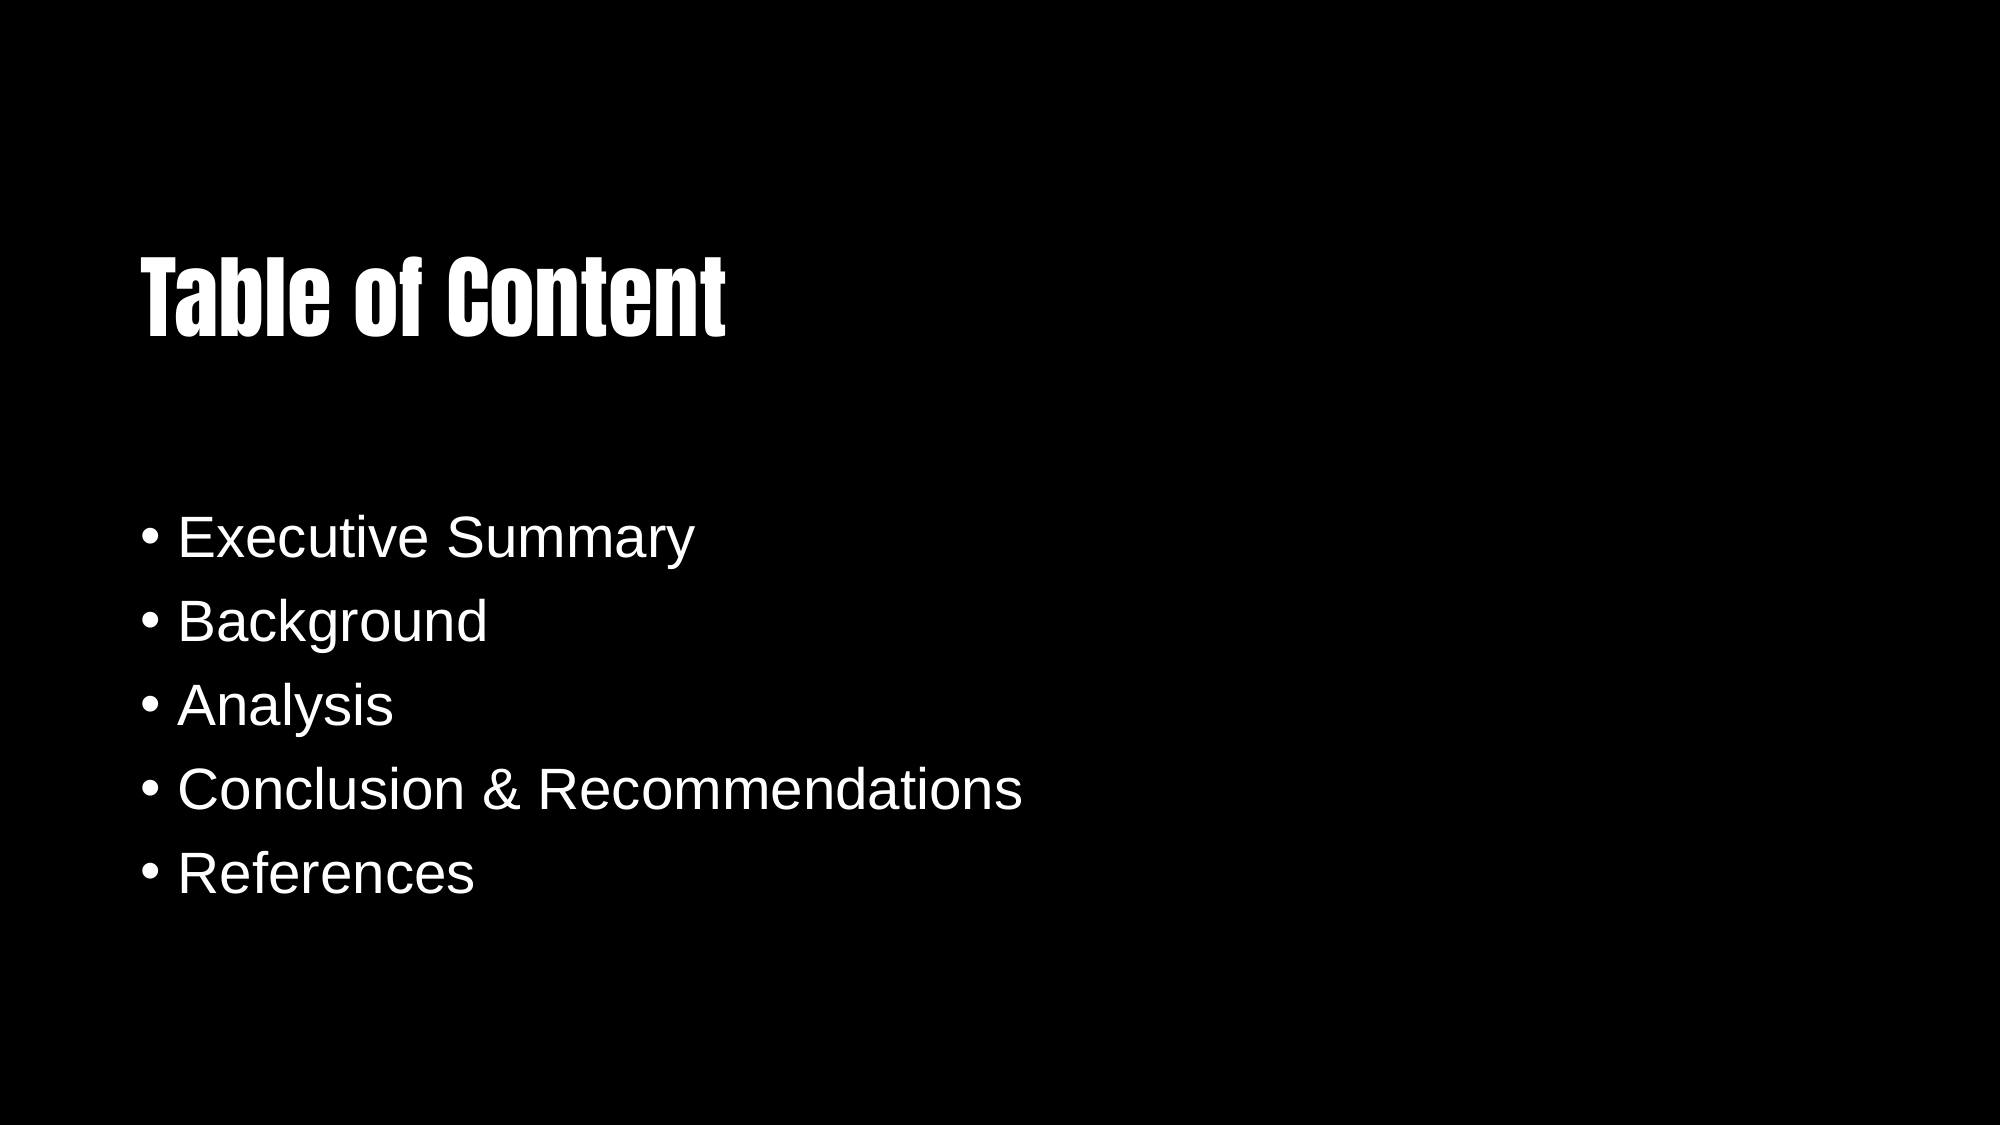

# Table of Content
Executive Summary
Background
Analysis
Conclusion & Recommendations
References